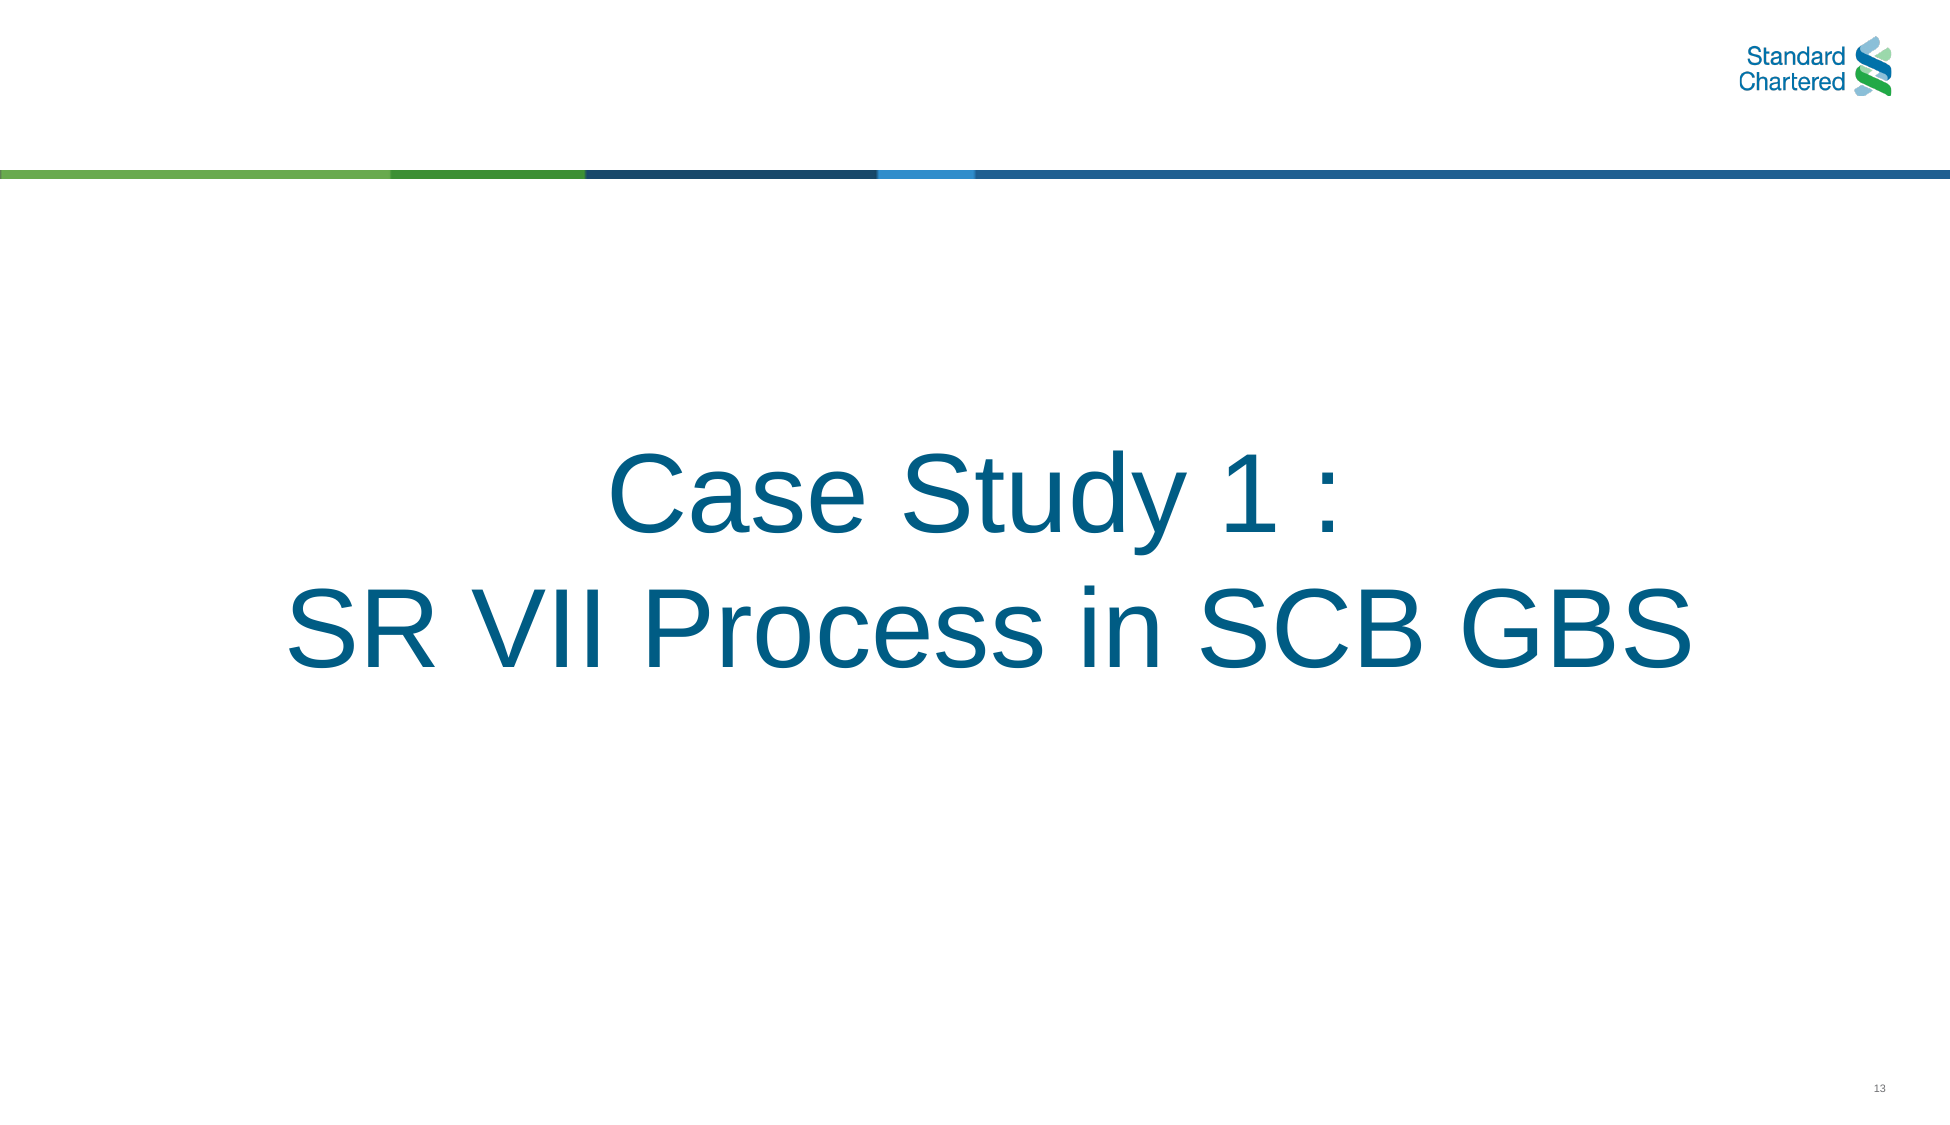

Case Study 1 :
SR VII Process in SCB GBS